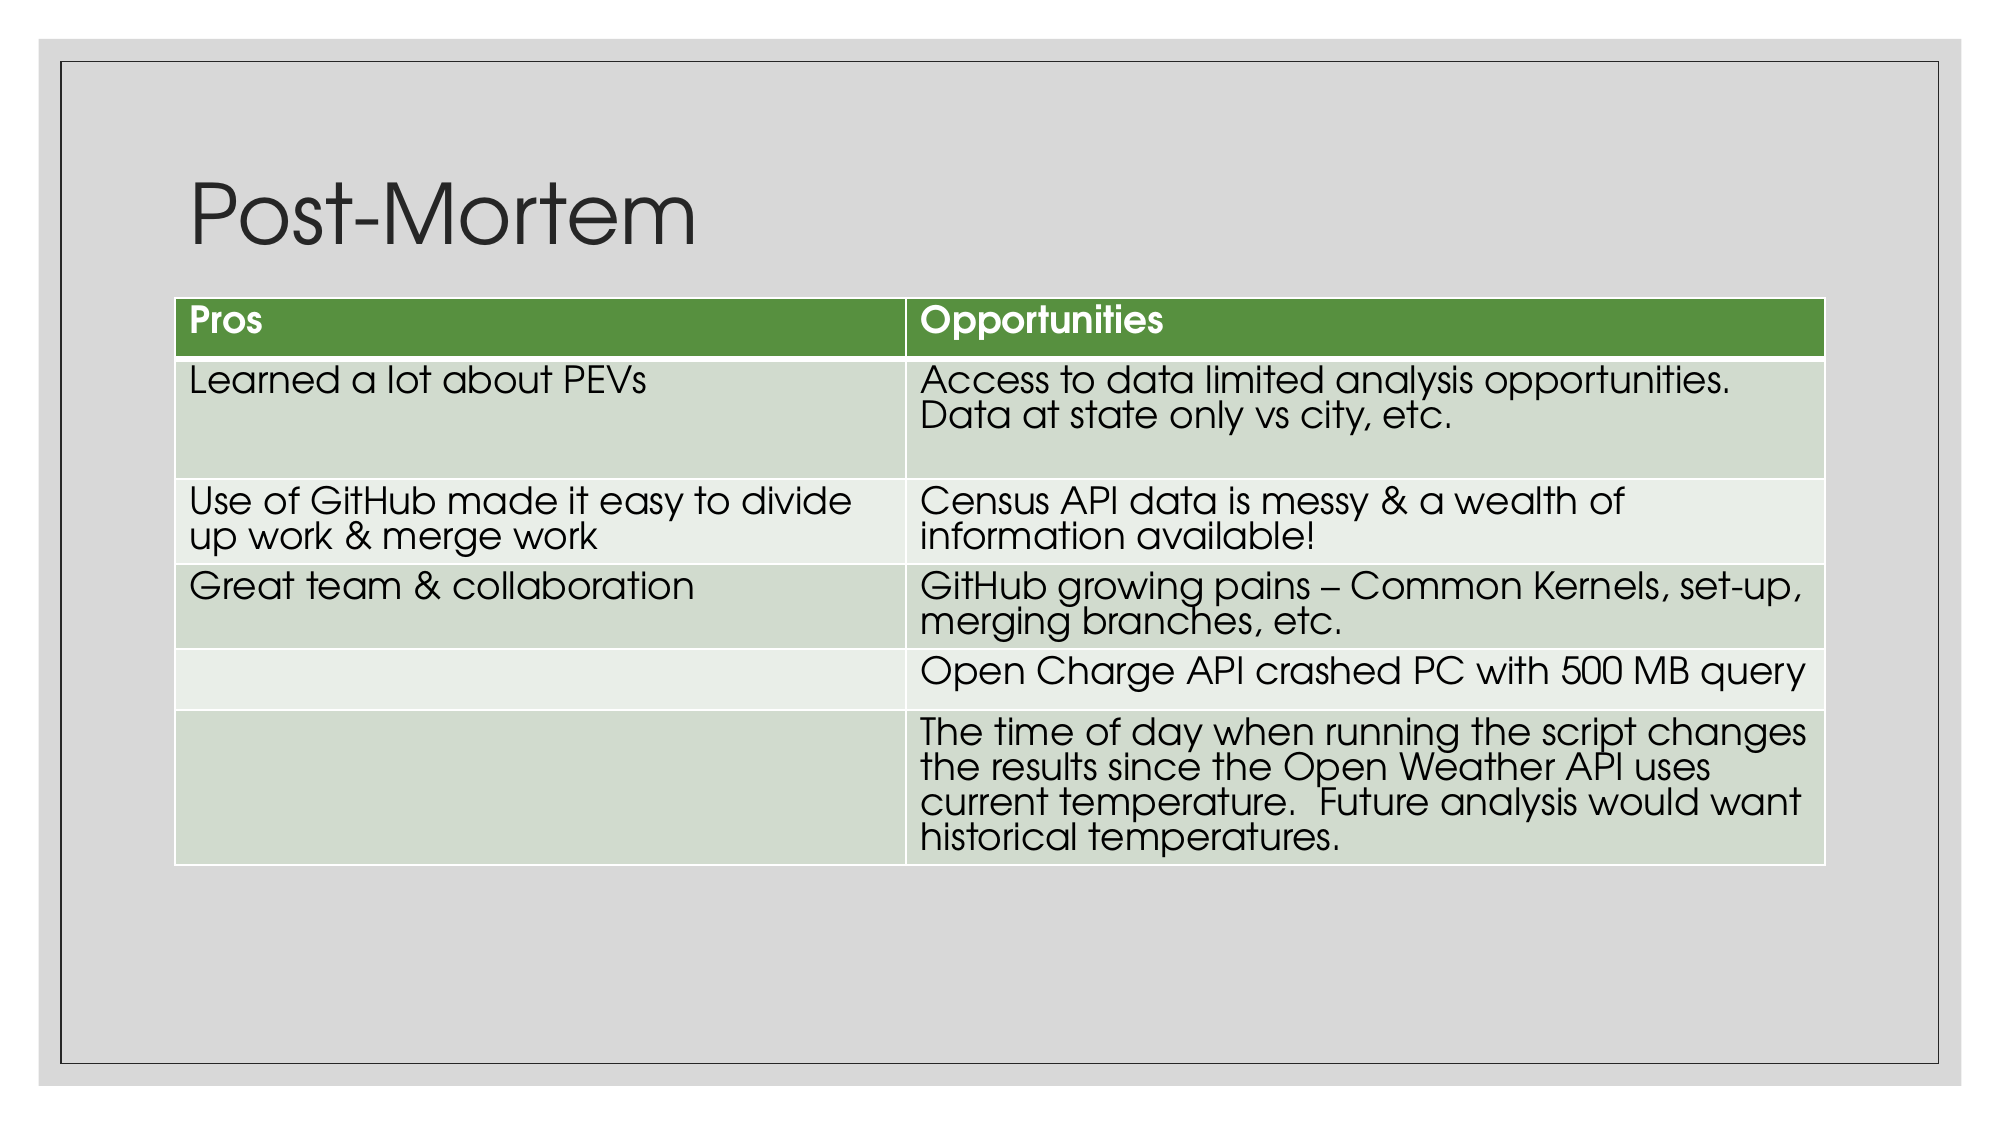

# Post-Mortem
| Pros | Opportunities |
| --- | --- |
| Learned a lot about PEVs | Access to data limited analysis opportunities. Data at state only vs city, etc. |
| Use of GitHub made it easy to divide up work & merge work | Census API data is messy & a wealth of information available! |
| Great team & collaboration | GitHub growing pains – Common Kernels, set-up, merging branches, etc. |
|  | Open Charge API crashed PC with 500 MB query |
|  | The time of day when running the script changes the results since the Open Weather API uses current temperature. Future analysis would want historical temperatures. |